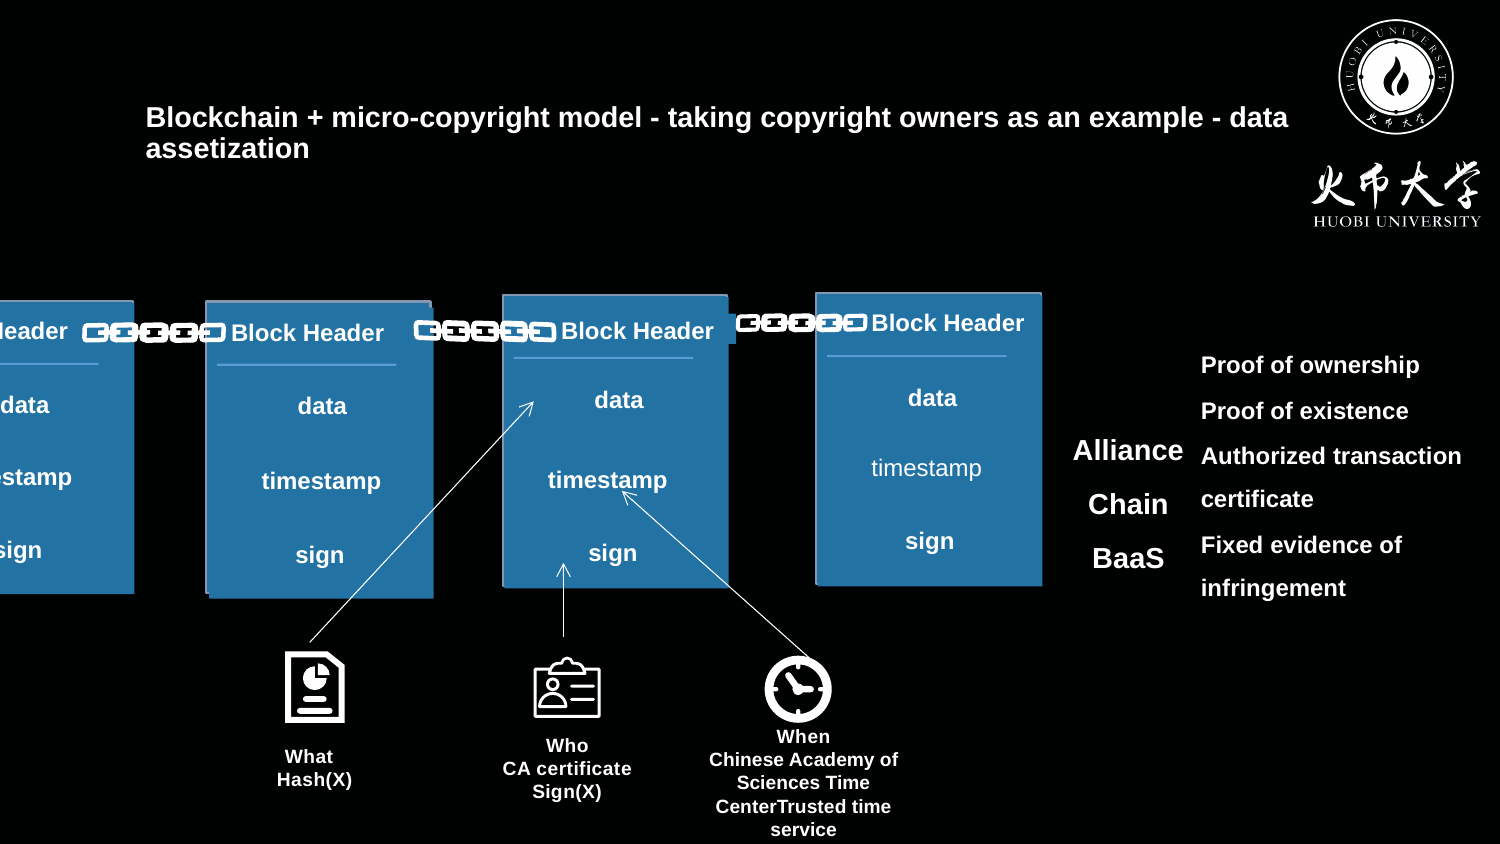

Blockchain + micro-copyright model - taking copyright owners as an example - data assetization

Block Header

data
timestamp
     sign

Block Header

data
timestamp
      sign

Block Header

data
timestamp
      sign

data
timestamp
     sign

Block Header
Proof of ownership
Proof of existence
Authorized transaction certificate
Fixed evidence of infringement
Alliance
Chain
BaaS

When
Chinese Academy of Sciences Time CenterTrusted time service
Who
CA certificate
Sign(X)
What
Hash(X)